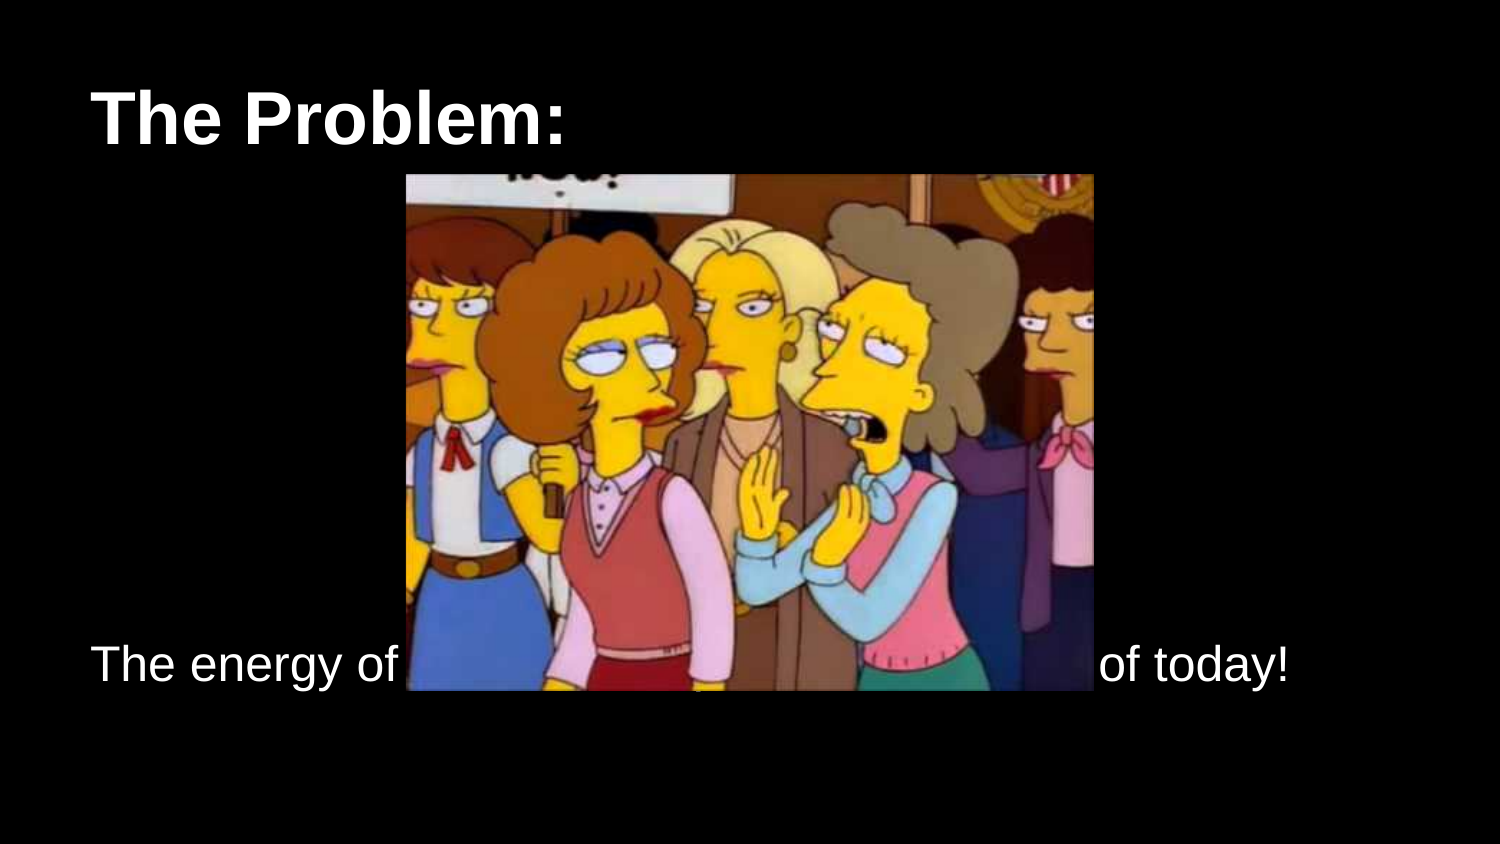

# The Problem:

The energy of the future depends on the kids of today!